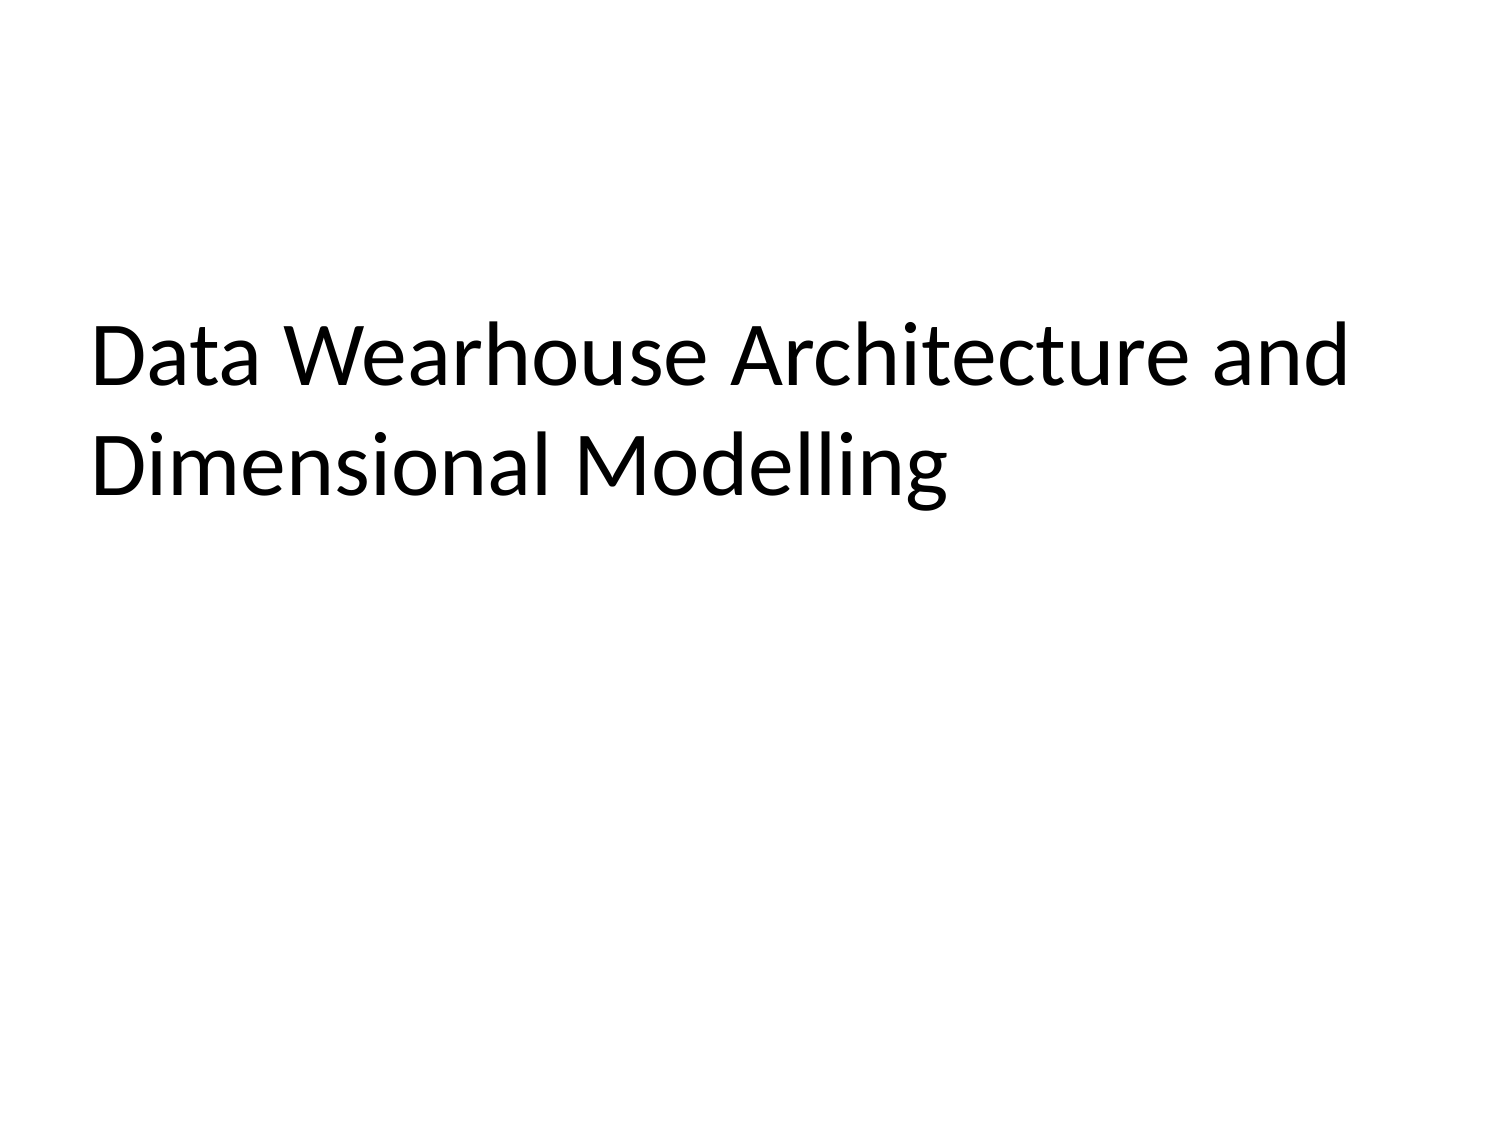

# Data Wearhouse Architecture and Dimensional Modelling